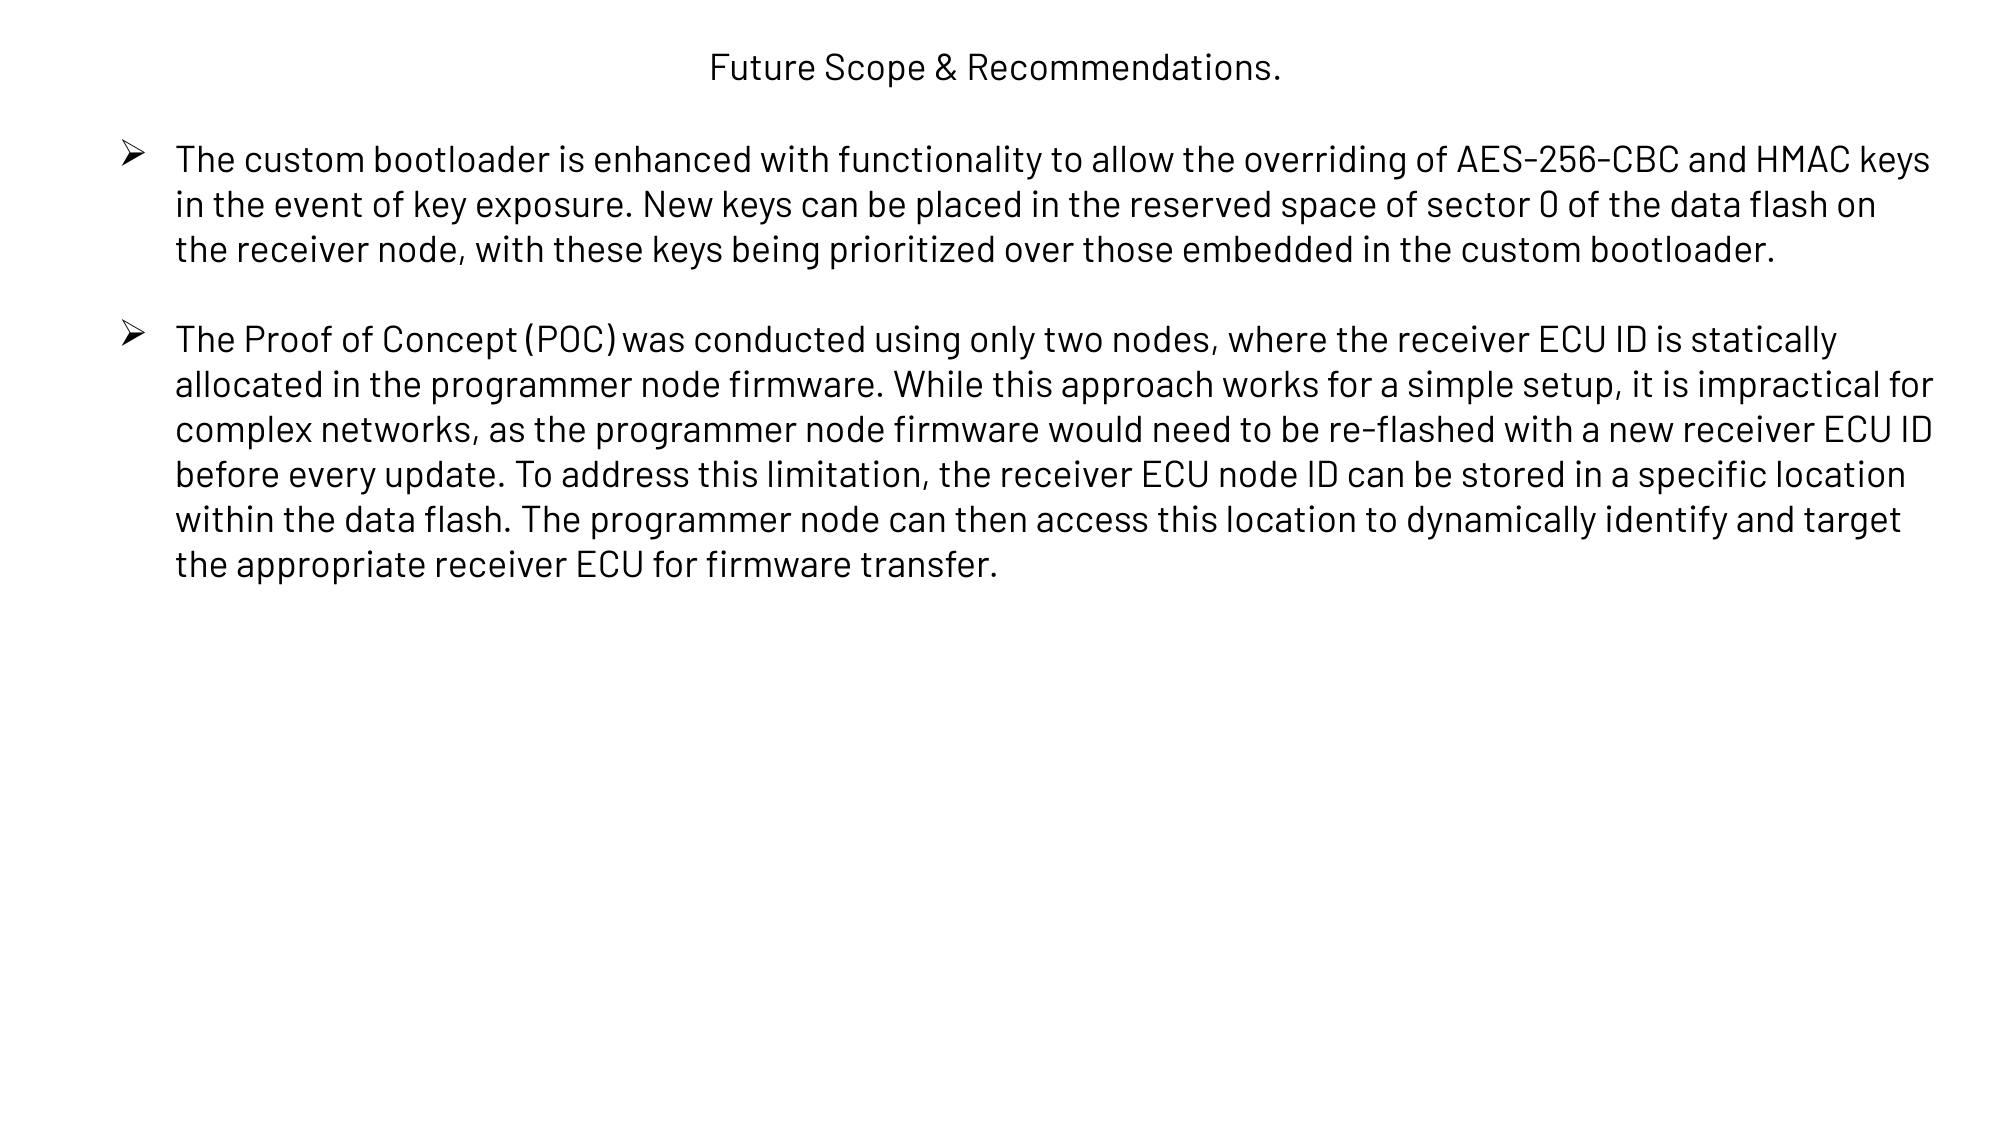

Future Scope & Recommendations.
The custom bootloader is enhanced with functionality to allow the overriding of AES-256-CBC and HMAC keys in the event of key exposure. New keys can be placed in the reserved space of sector 0 of the data flash on the receiver node, with these keys being prioritized over those embedded in the custom bootloader.

The Proof of Concept (POC) was conducted using only two nodes, where the receiver ECU ID is statically allocated in the programmer node firmware. While this approach works for a simple setup, it is impractical for complex networks, as the programmer node firmware would need to be re-flashed with a new receiver ECU ID before every update. To address this limitation, the receiver ECU node ID can be stored in a specific location within the data flash. The programmer node can then access this location to dynamically identify and target the appropriate receiver ECU for firmware transfer.